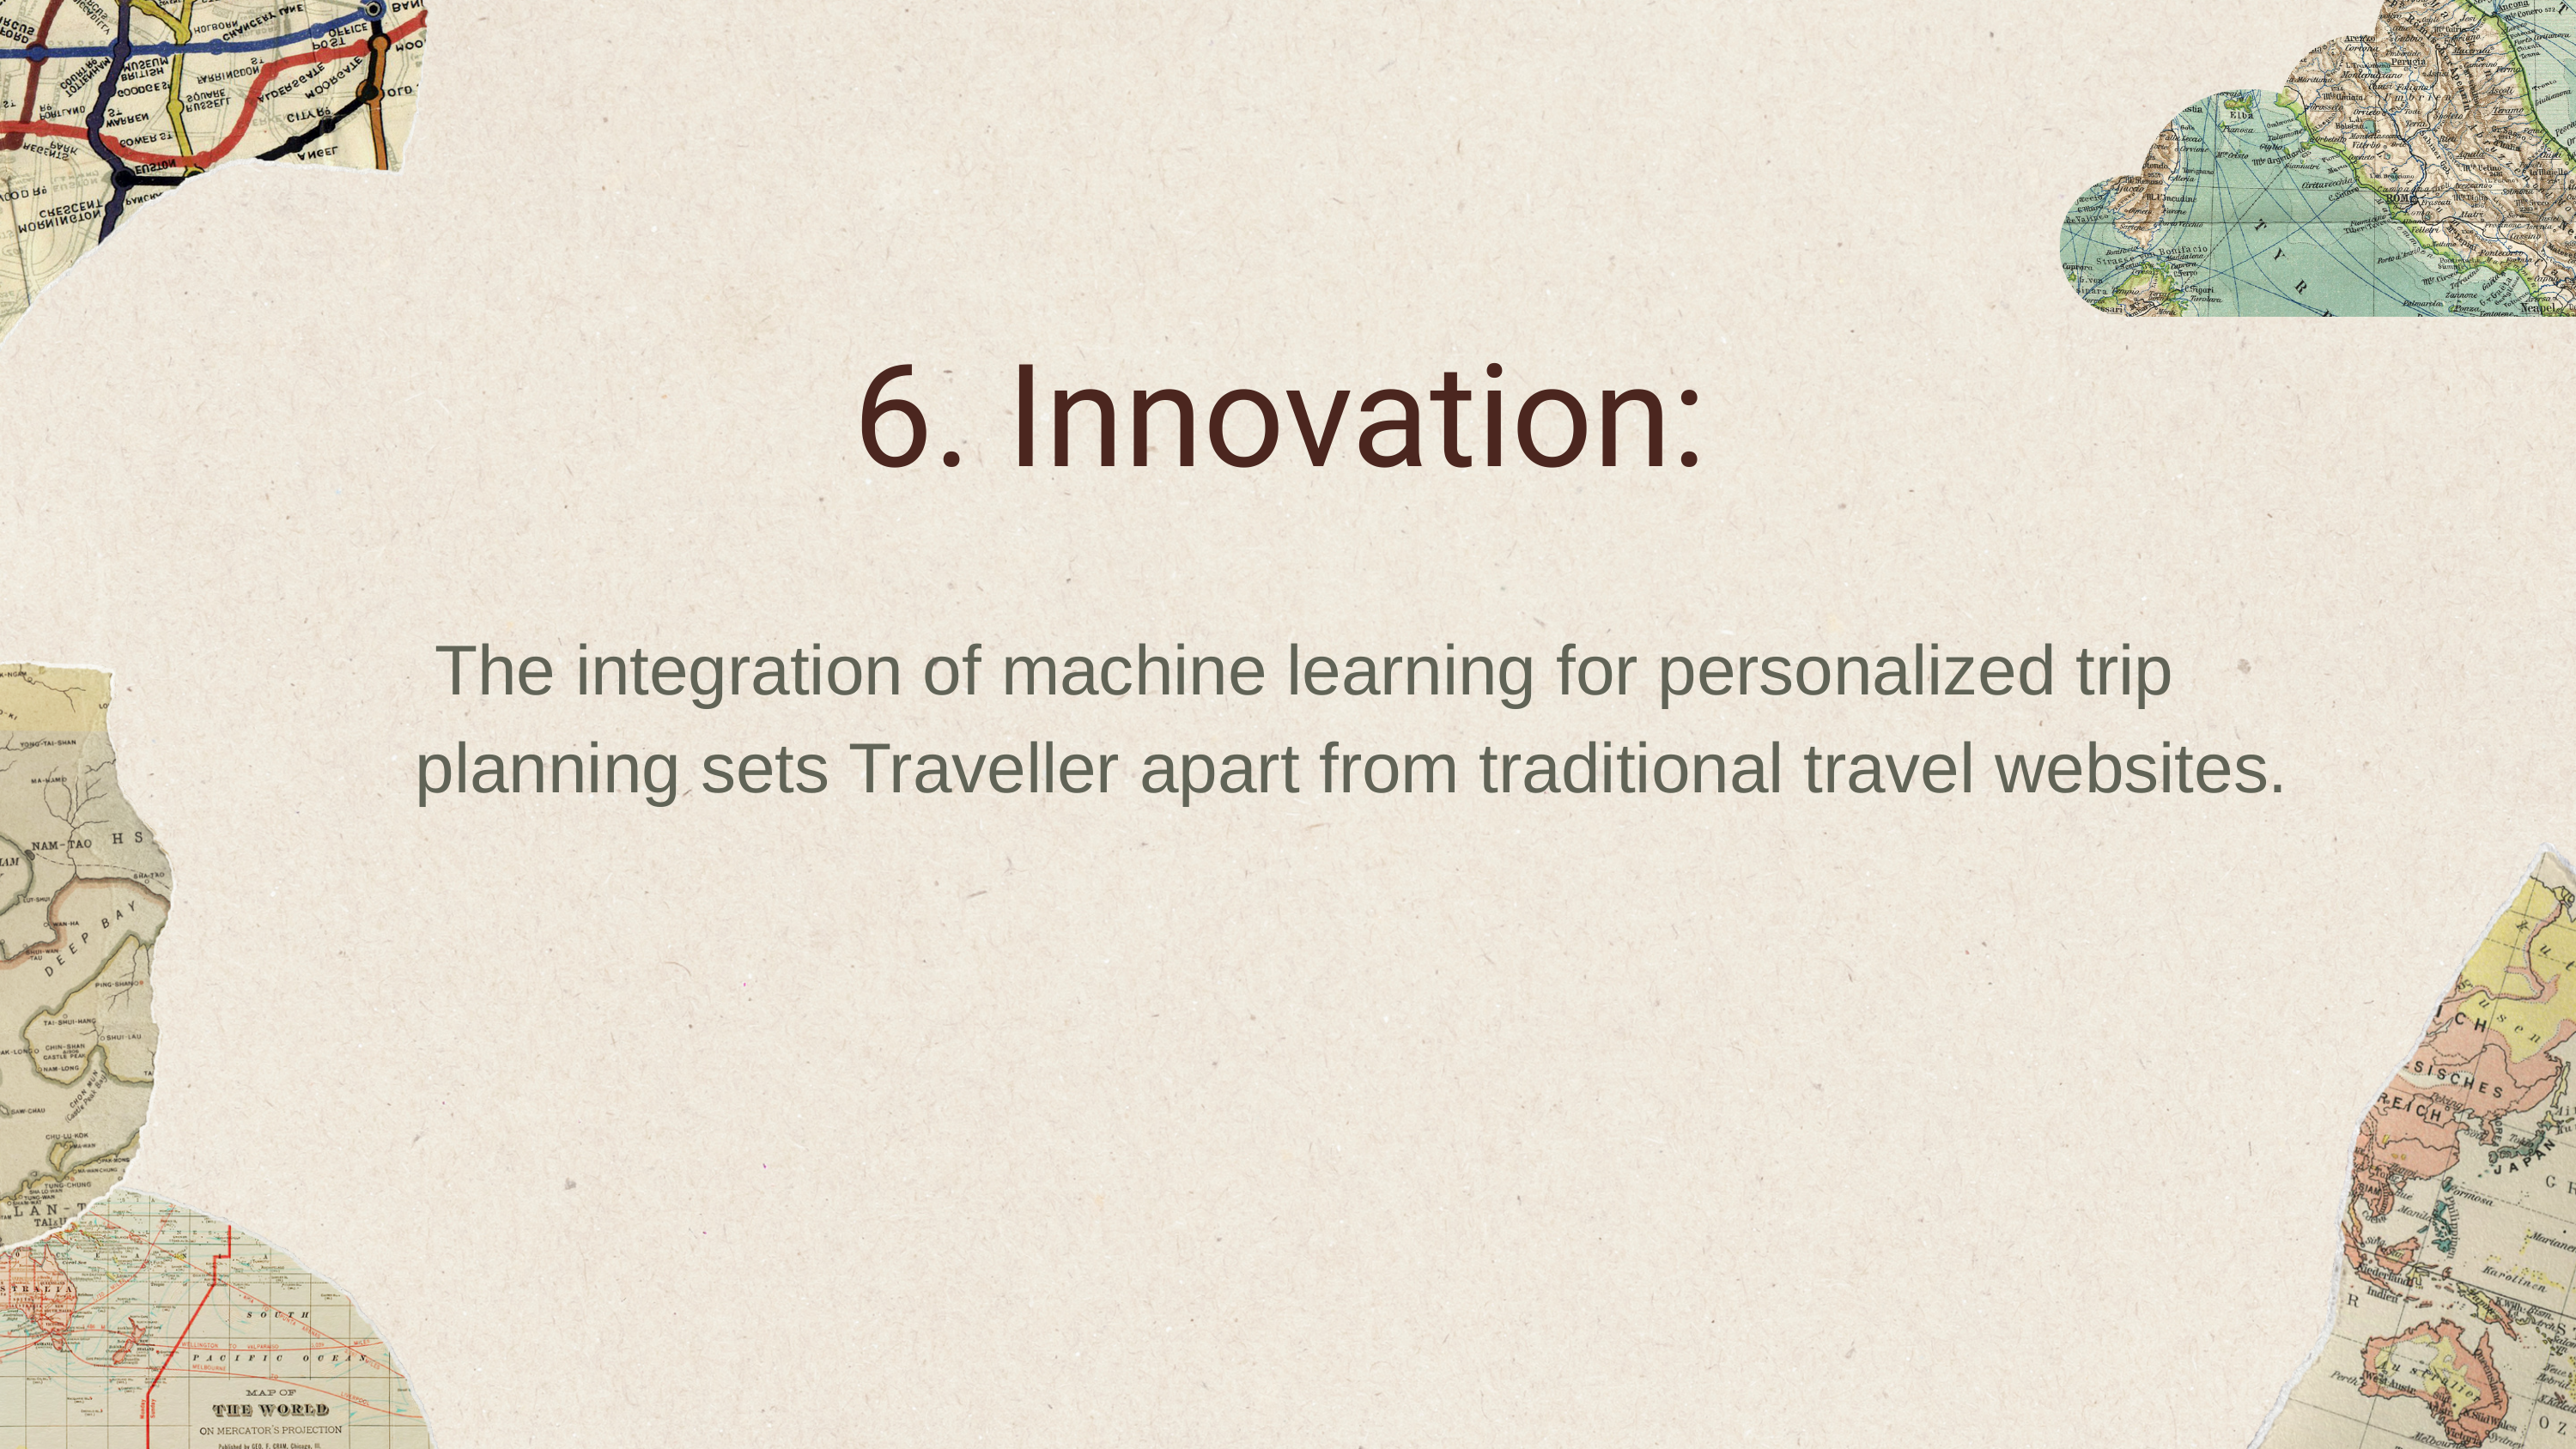

6. Innovation:
 The integration of machine learning for personalized trip planning sets Traveller apart from traditional travel websites.